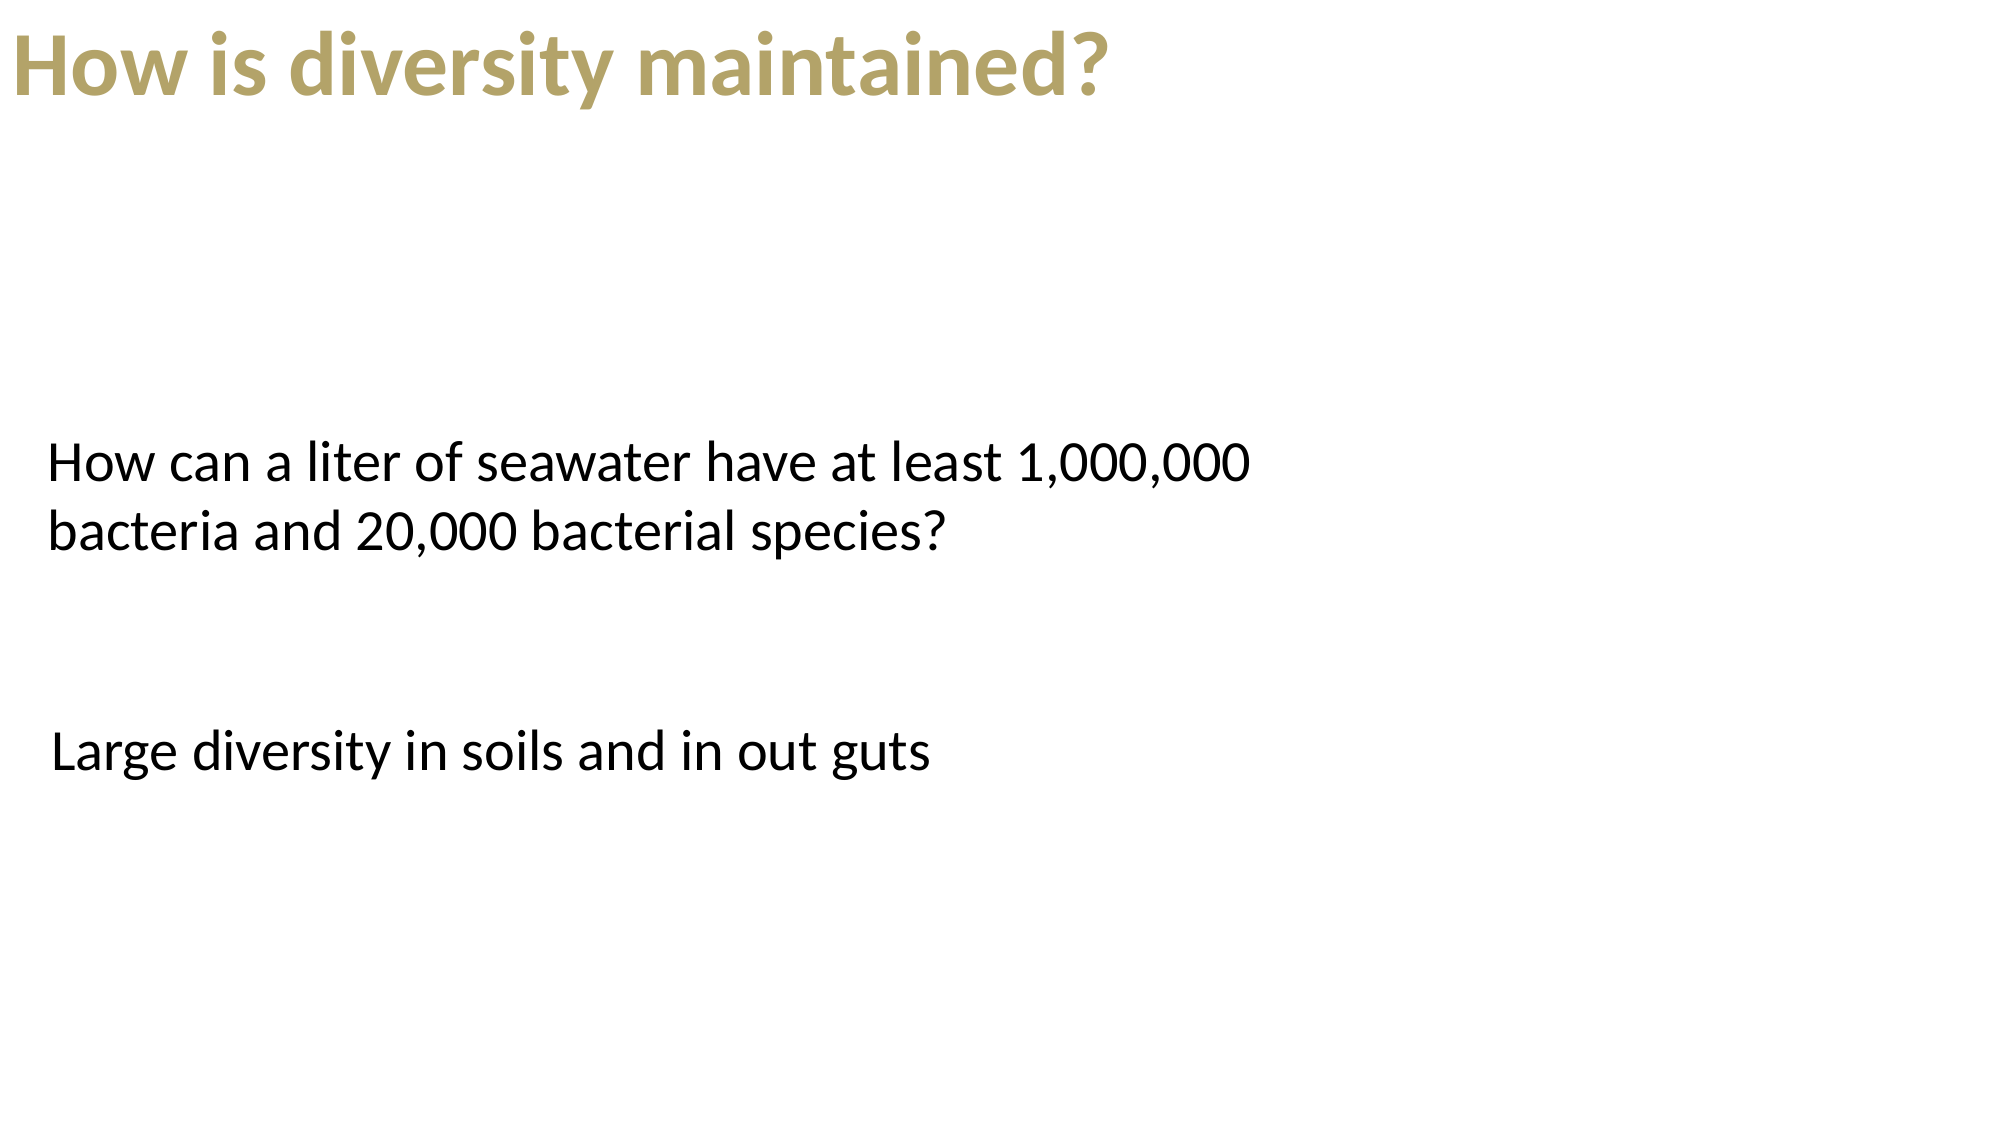

# How is diversity maintained?
How can a liter of seawater have at least 1,000,000 bacteria and 20,000 bacterial species?
Large diversity in soils and in out guts